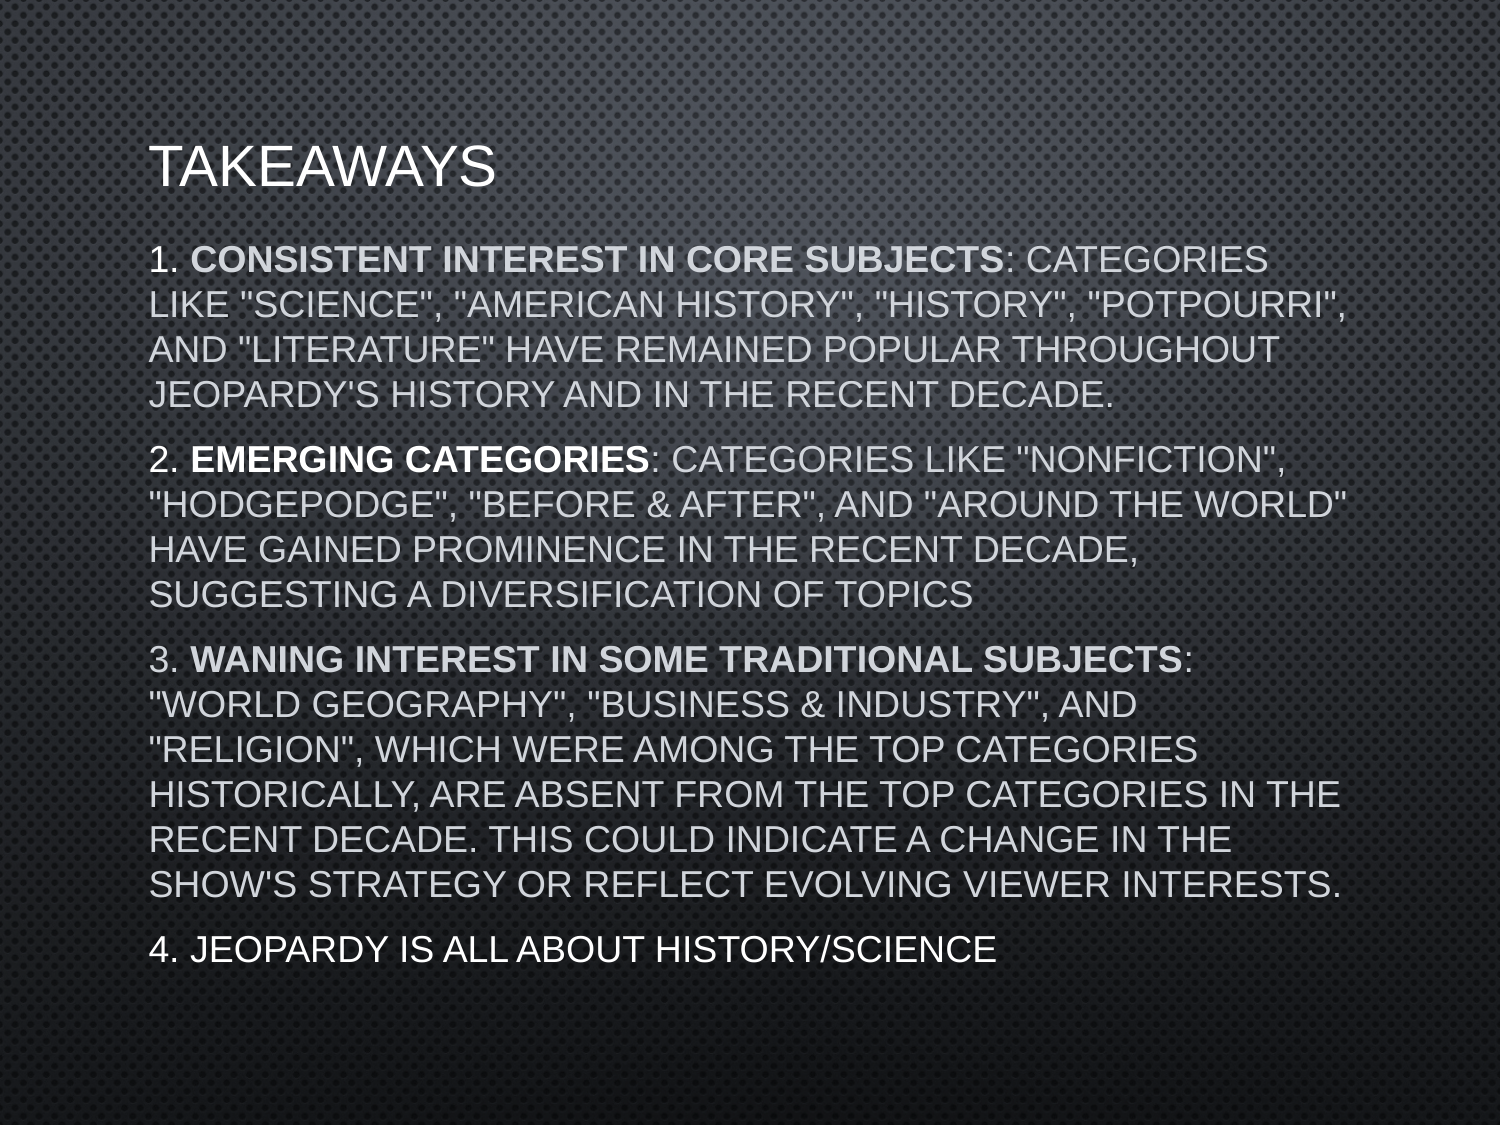

# Takeaways
1. Consistent Interest in Core Subjects: Categories like "SCIENCE", "AMERICAN HISTORY", "HISTORY", "POTPOURRI", and "LITERATURE" have remained popular throughout Jeopardy's history and in the recent decade.
2. Emerging Categories: Categories like "NONFICTION", "HODGEPODGE", "BEFORE & AFTER", and "AROUND THE WORLD" have gained prominence in the recent decade, suggesting a diversification of topics
3. Waning Interest in Some Traditional Subjects: "WORLD GEOGRAPHY", "BUSINESS & INDUSTRY", and "RELIGION", which were among the top categories historically, are absent from the top categories in the recent decade. This could indicate a change in the show's strategy or reflect evolving viewer interests.
4. Jeopardy is all about history/science